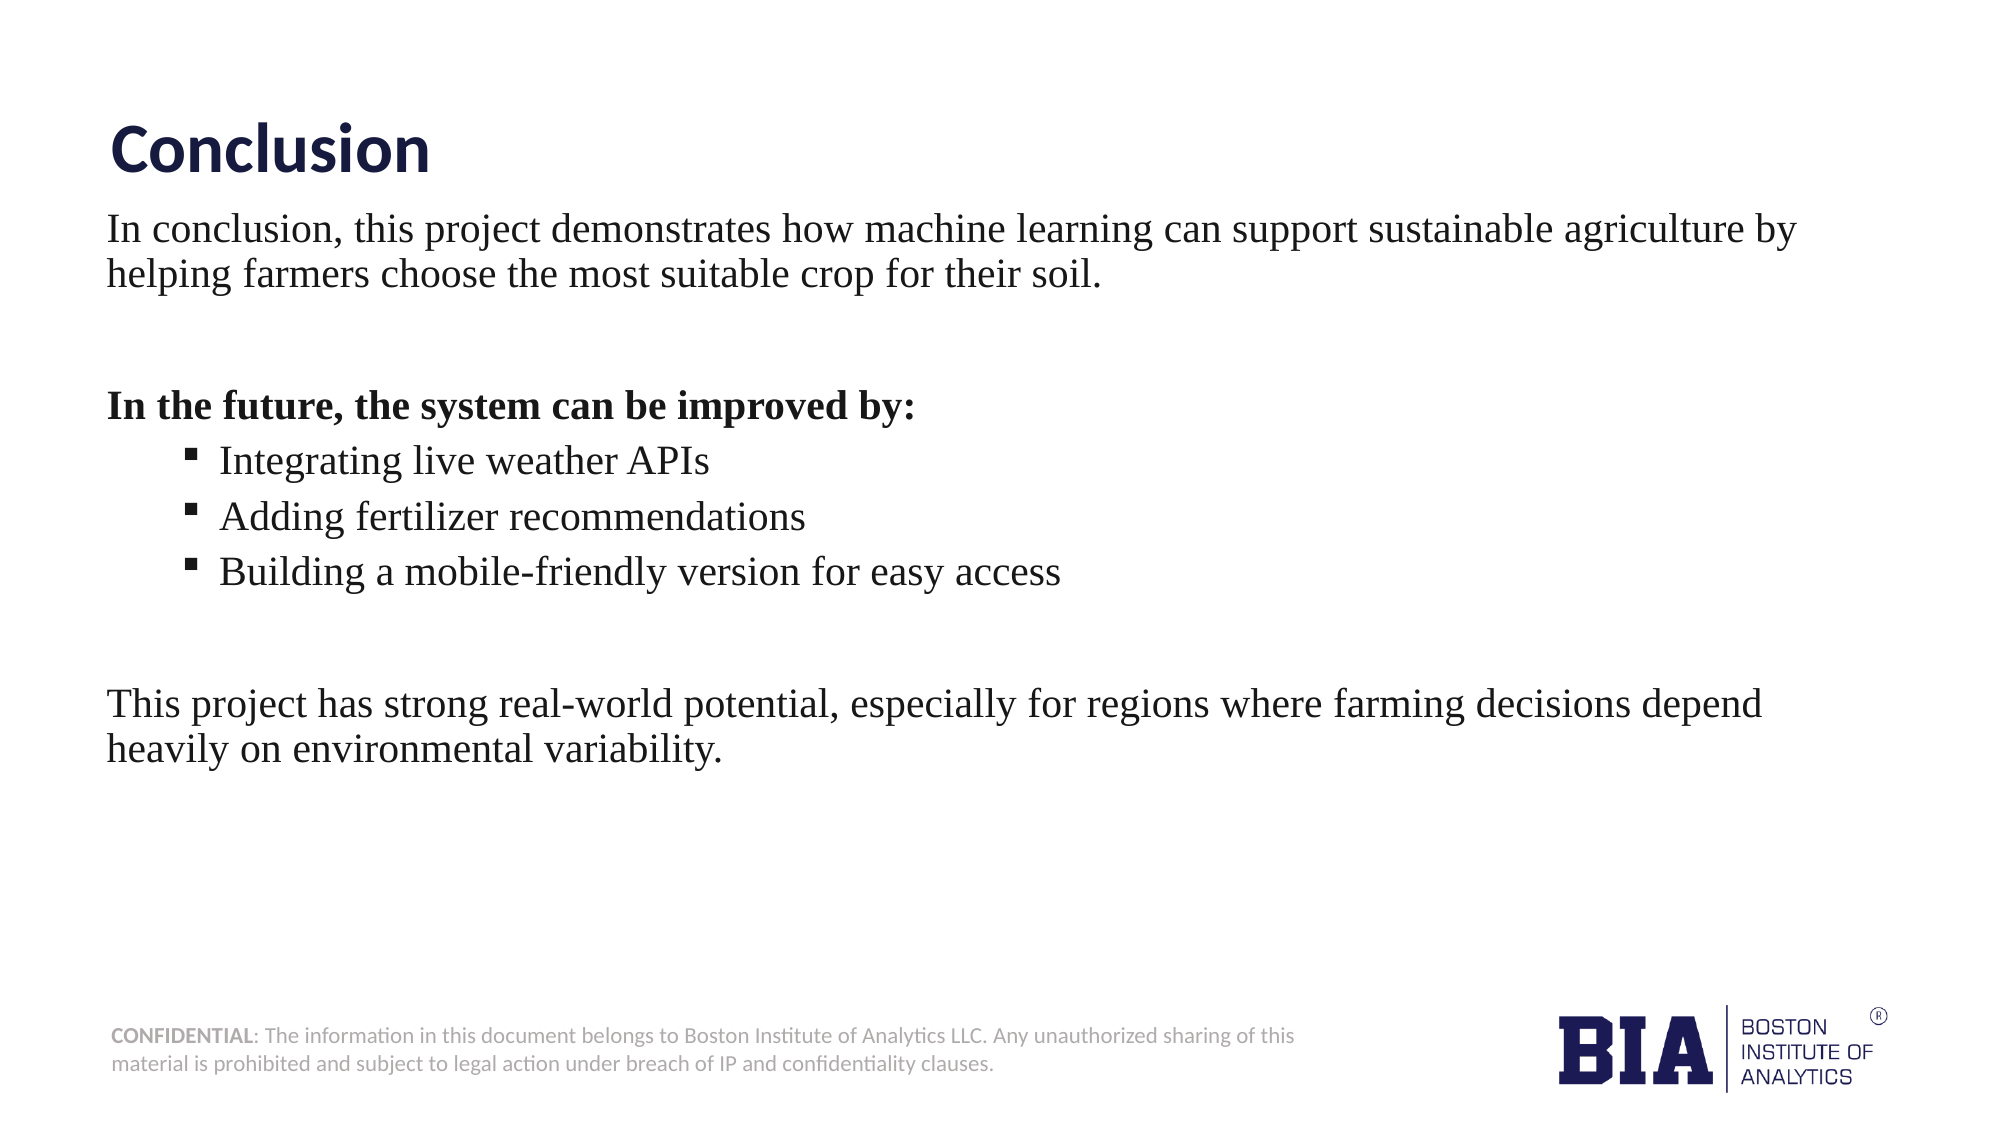

# Conclusion
In conclusion, this project demonstrates how machine learning can support sustainable agriculture by helping farmers choose the most suitable crop for their soil.

In the future, the system can be improved by:
Integrating live weather APIs
Adding fertilizer recommendations
Building a mobile-friendly version for easy access

This project has strong real-world potential, especially for regions where farming decisions depend heavily on environmental variability.